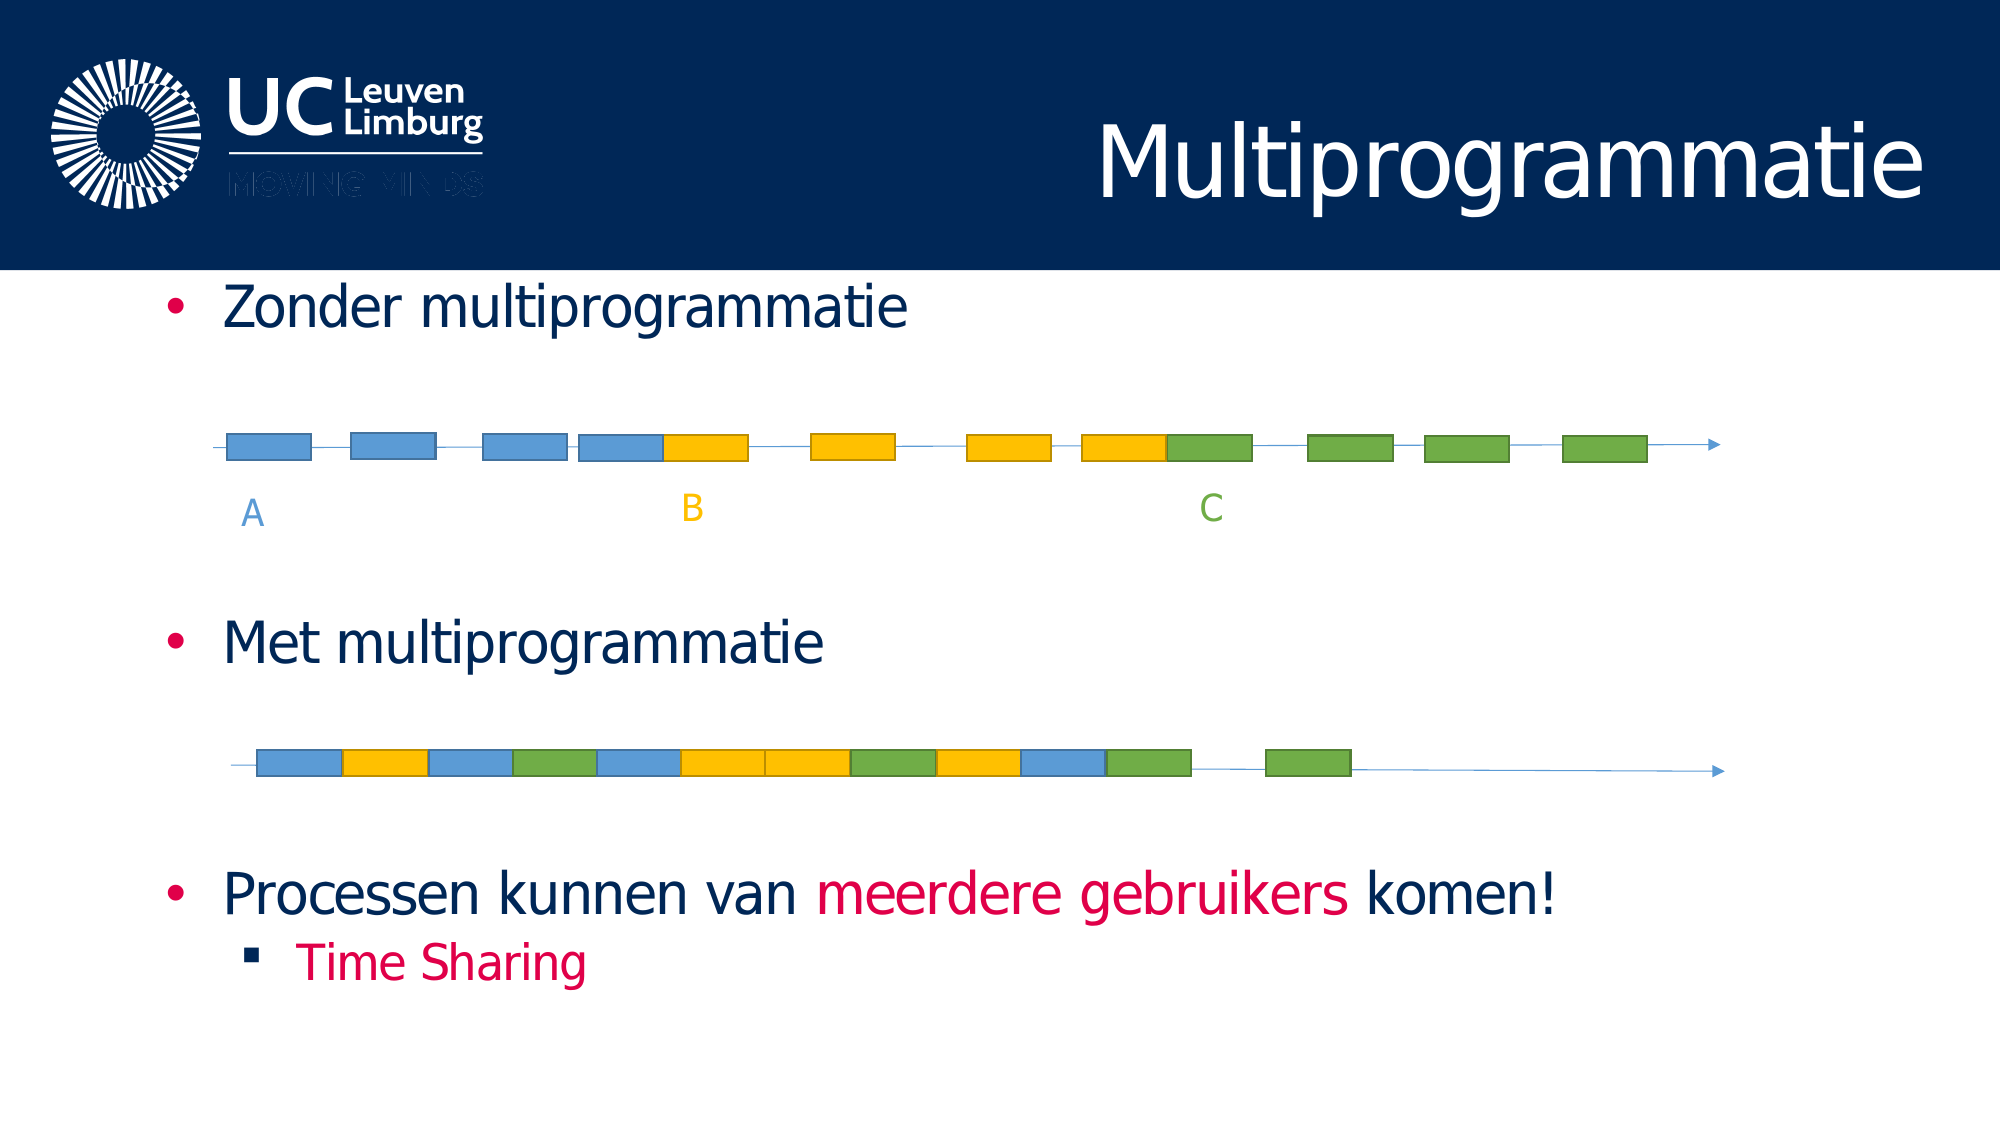

# Multiprogrammatie
Zonder multiprogrammatie

Met multiprogrammatie

Processen kunnen van meerdere gebruikers komen!
Time Sharing

B
C
A